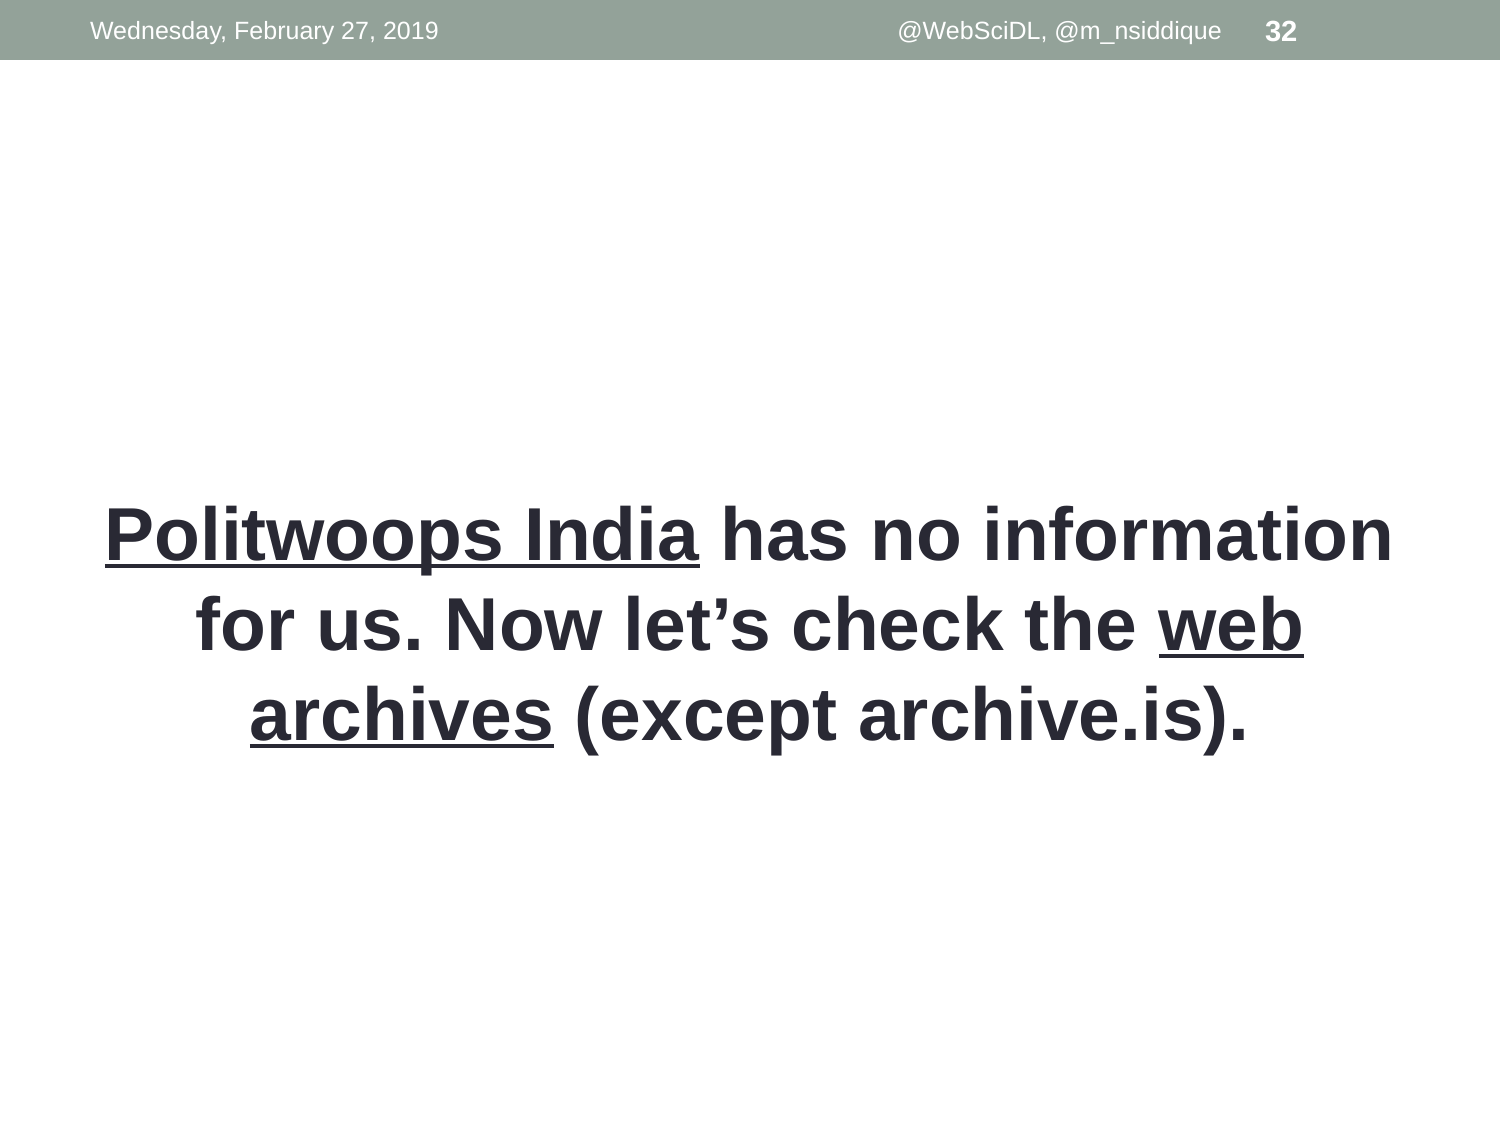

Wednesday, February 27, 2019
@WebSciDL, @m_nsiddique
32
#

Politwoops India has no information for us. Now let’s check the web archives (except archive.is).